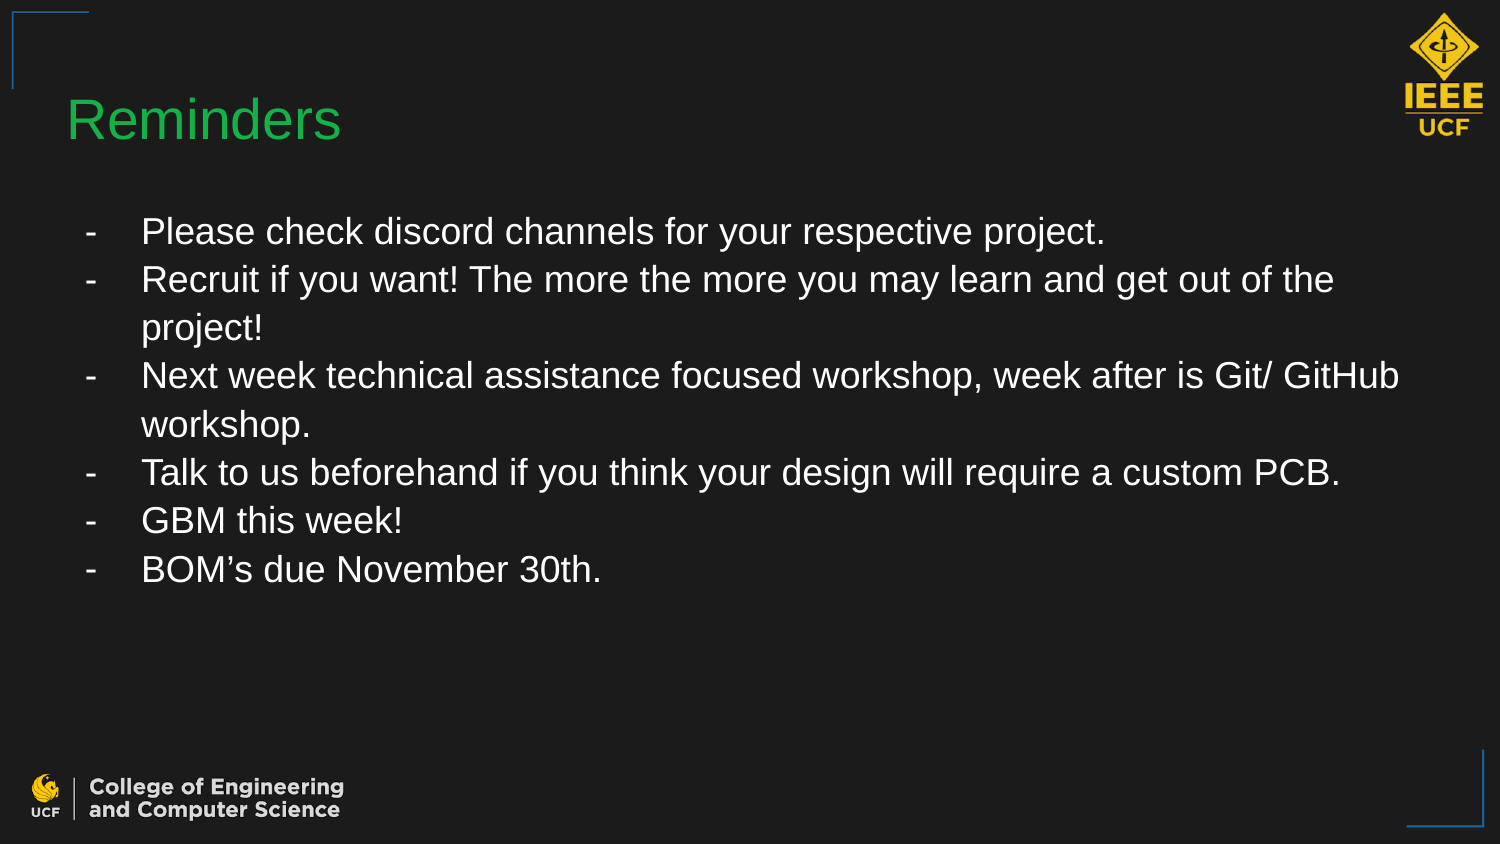

Reminders
Please check discord channels for your respective project.
Recruit if you want! The more the more you may learn and get out of the project!
Next week technical assistance focused workshop, week after is Git/ GitHub workshop.
Talk to us beforehand if you think your design will require a custom PCB.
GBM this week!
BOM’s due November 30th.